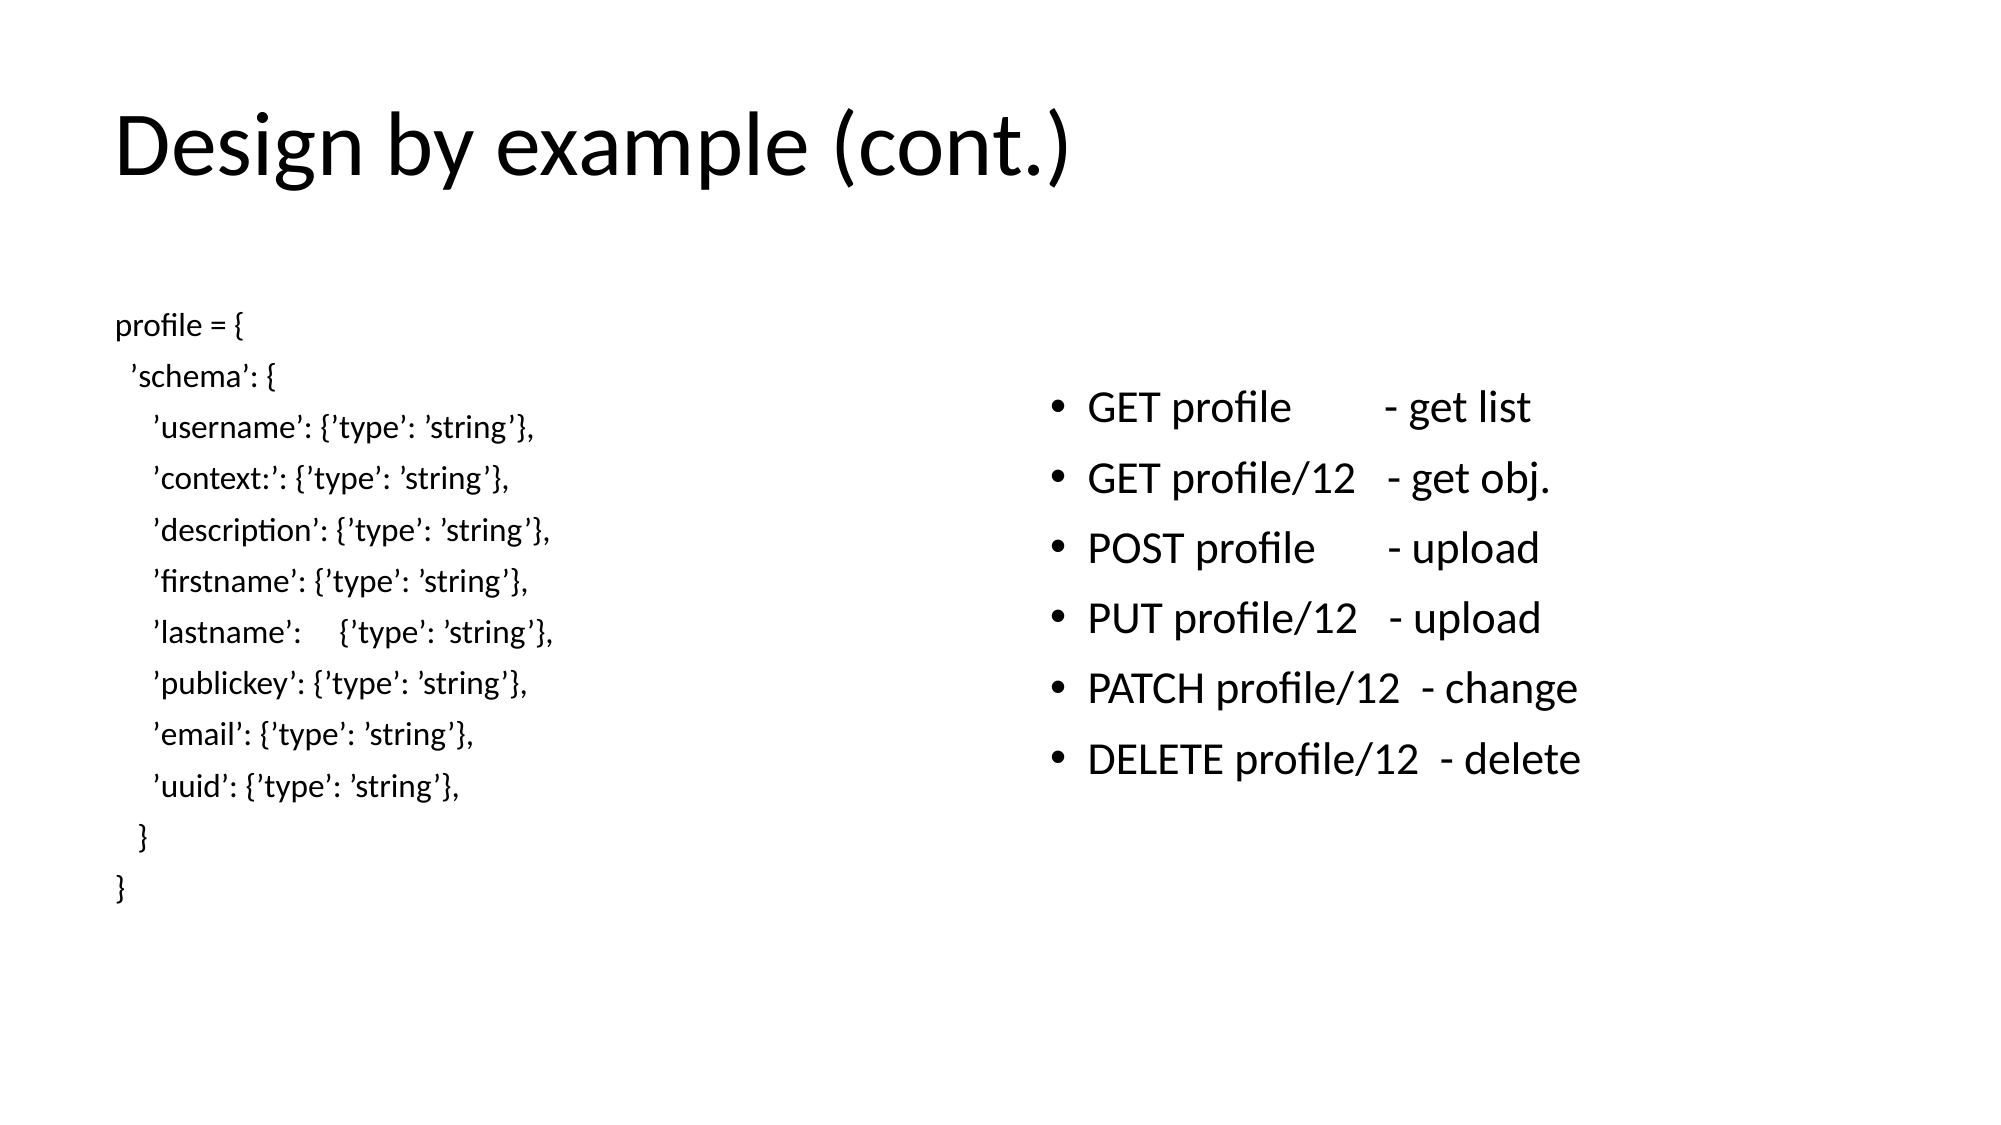

# Design by example (cont.)
profile = {
  ’schema’: {
     ’username’: {’type’: ’string’},
     ’context:’: {’type’: ’string’},
     ’description’: {’type’: ’string’},
     ’firstname’: {’type’: ’string’},
     ’lastname’:     {’type’: ’string’},
     ’publickey’: {’type’: ’string’},
     ’email’: {’type’: ’string’},
     ’uuid’: {’type’: ’string’},
   }
}

GET profile         - get list
GET profile/12   - get obj.
POST profile       - upload
PUT profile/12   - upload
PATCH profile/12  - change
DELETE profile/12  - delete